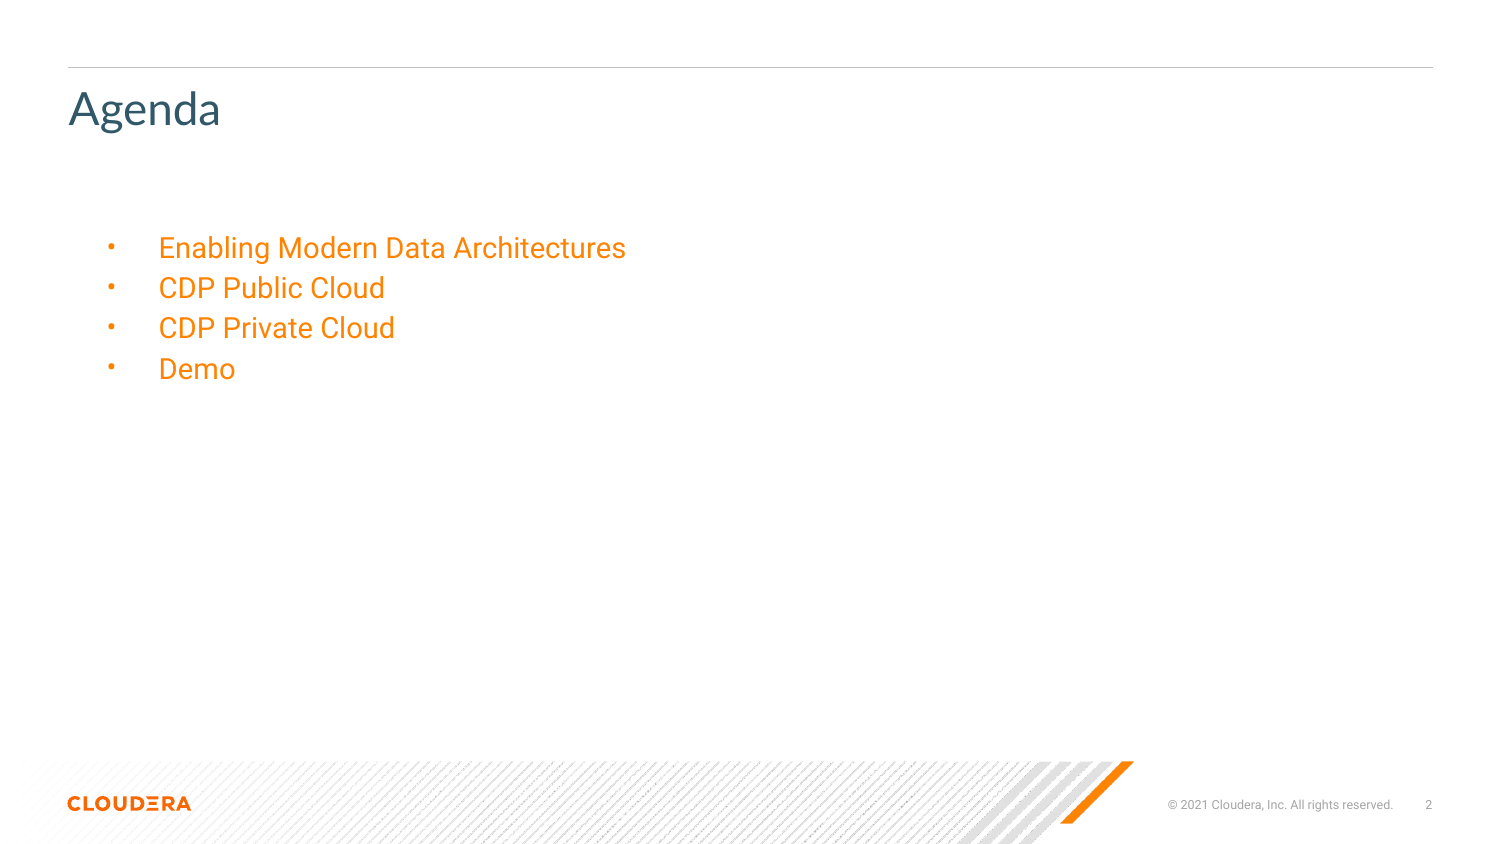

# Agenda

Enabling Modern Data Architectures
CDP Public Cloud
CDP Private Cloud
Demo